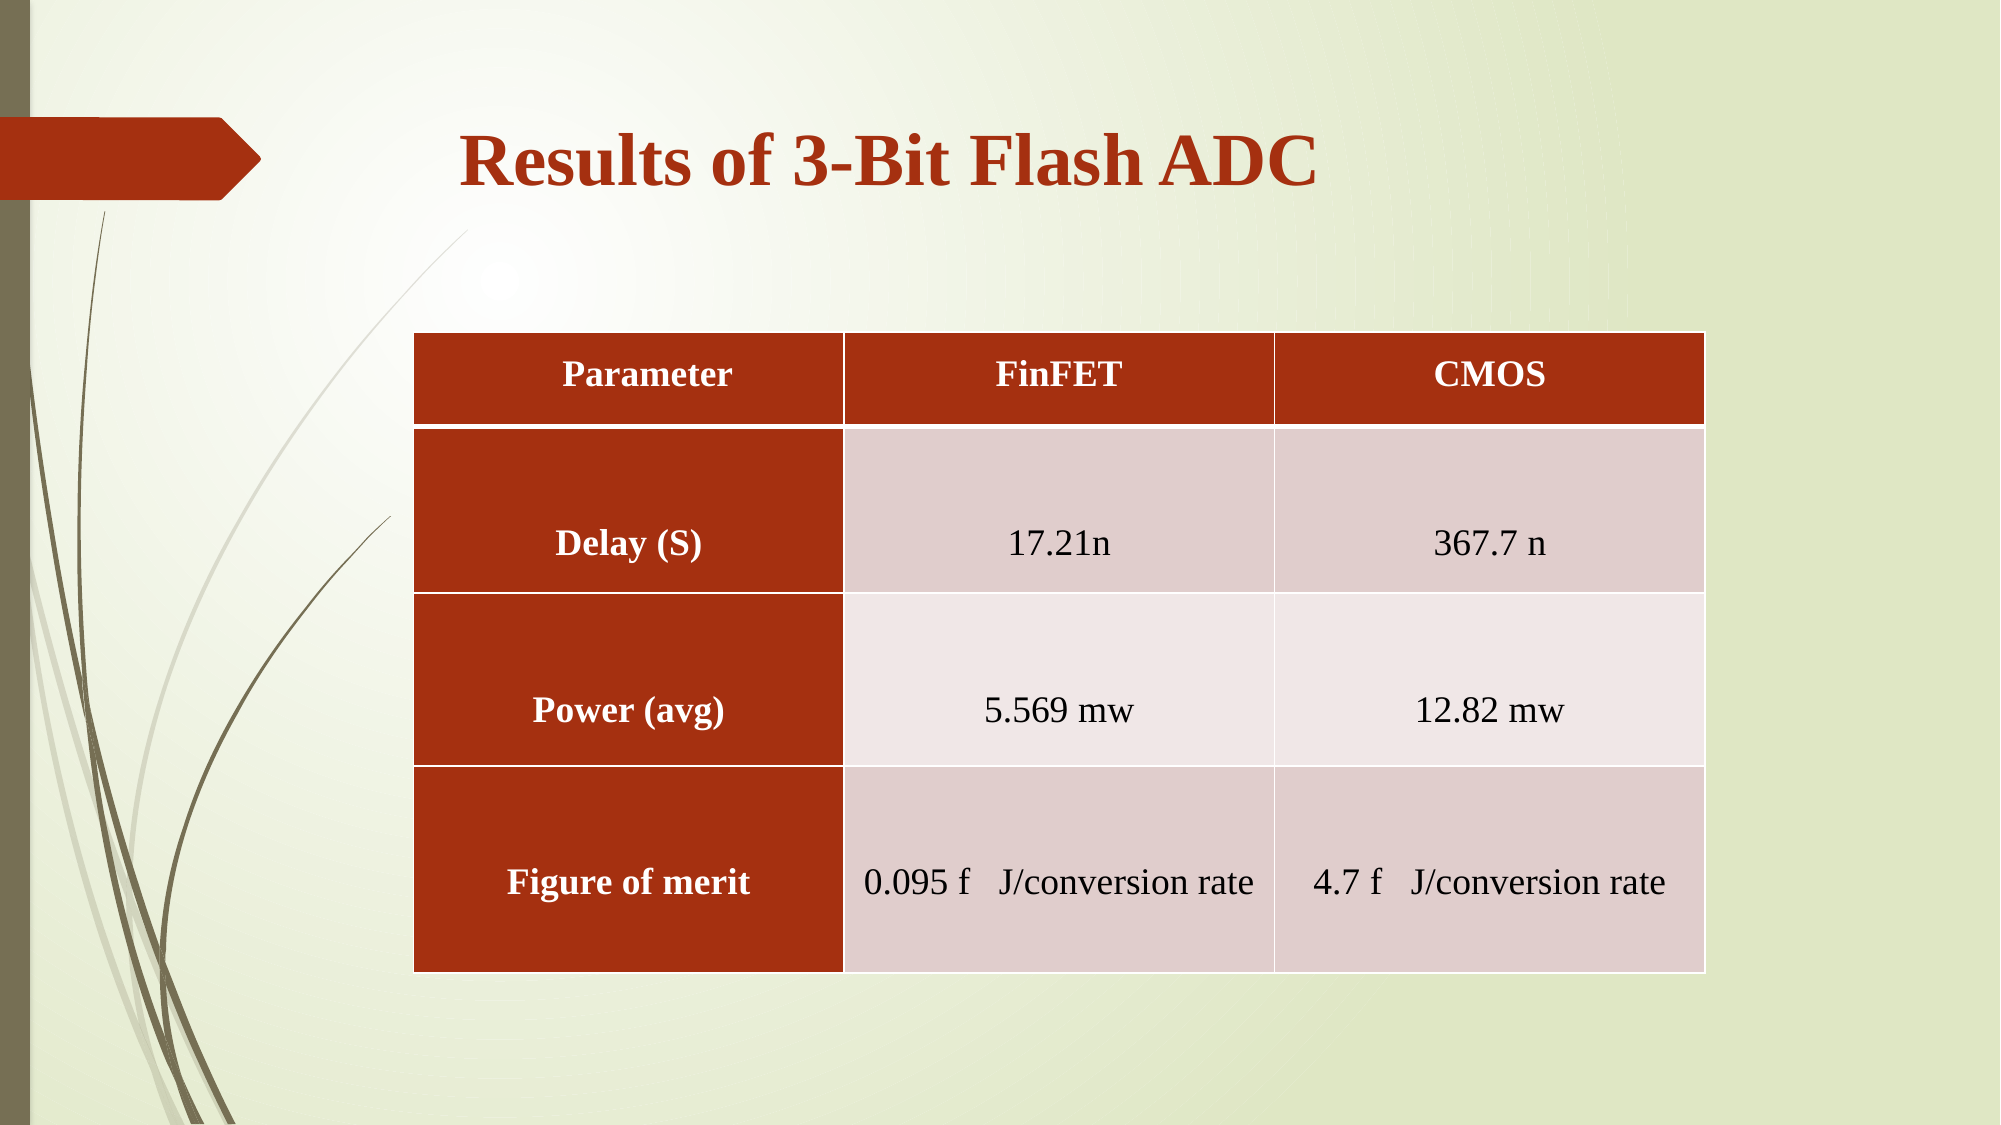

# Results of 3-Bit Flash ADC
| Parameter | FinFET | CMOS |
| --- | --- | --- |
| Delay (S) | 17.21n | 367.7 n |
| Power (avg) | 5.569 mw | 12.82 mw |
| Figure of merit | 0.095 f J/conversion rate | 4.7 f J/conversion rate |